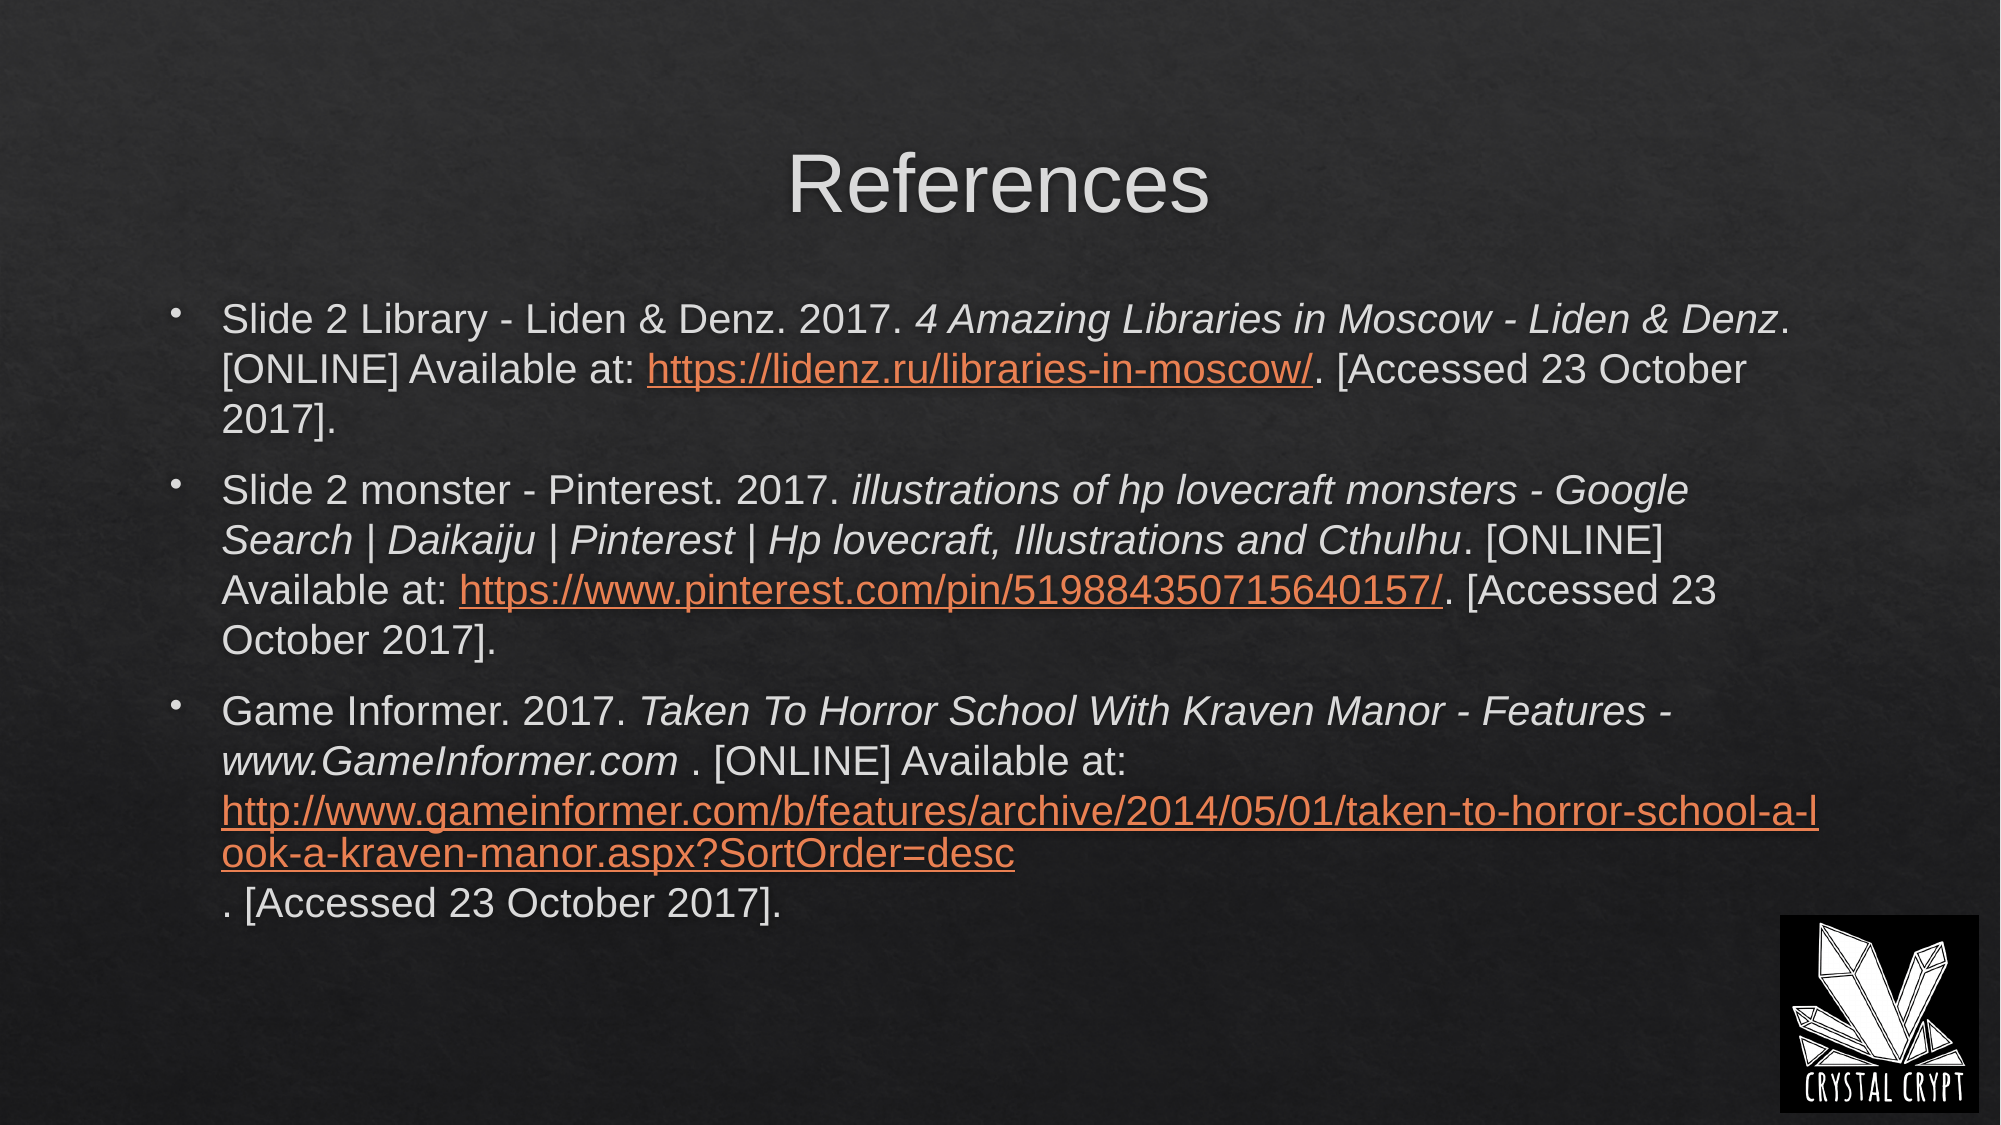

# References
Slide 2 Library - Liden & Denz. 2017. 4 Amazing Libraries in Moscow - Liden & Denz. [ONLINE] Available at: https://lidenz.ru/libraries-in-moscow/. [Accessed 23 October 2017].
Slide 2 monster - Pinterest. 2017. illustrations of hp lovecraft monsters - Google Search | Daikaiju | Pinterest | Hp lovecraft, Illustrations and Cthulhu. [ONLINE] Available at: https://www.pinterest.com/pin/519884350715640157/. [Accessed 23 October 2017].
Game Informer. 2017. Taken To Horror School With Kraven Manor - Features - www.GameInformer.com . [ONLINE] Available at: http://www.gameinformer.com/b/features/archive/2014/05/01/taken-to-horror-school-a-look-a-kraven-manor.aspx?SortOrder=desc. [Accessed 23 October 2017].